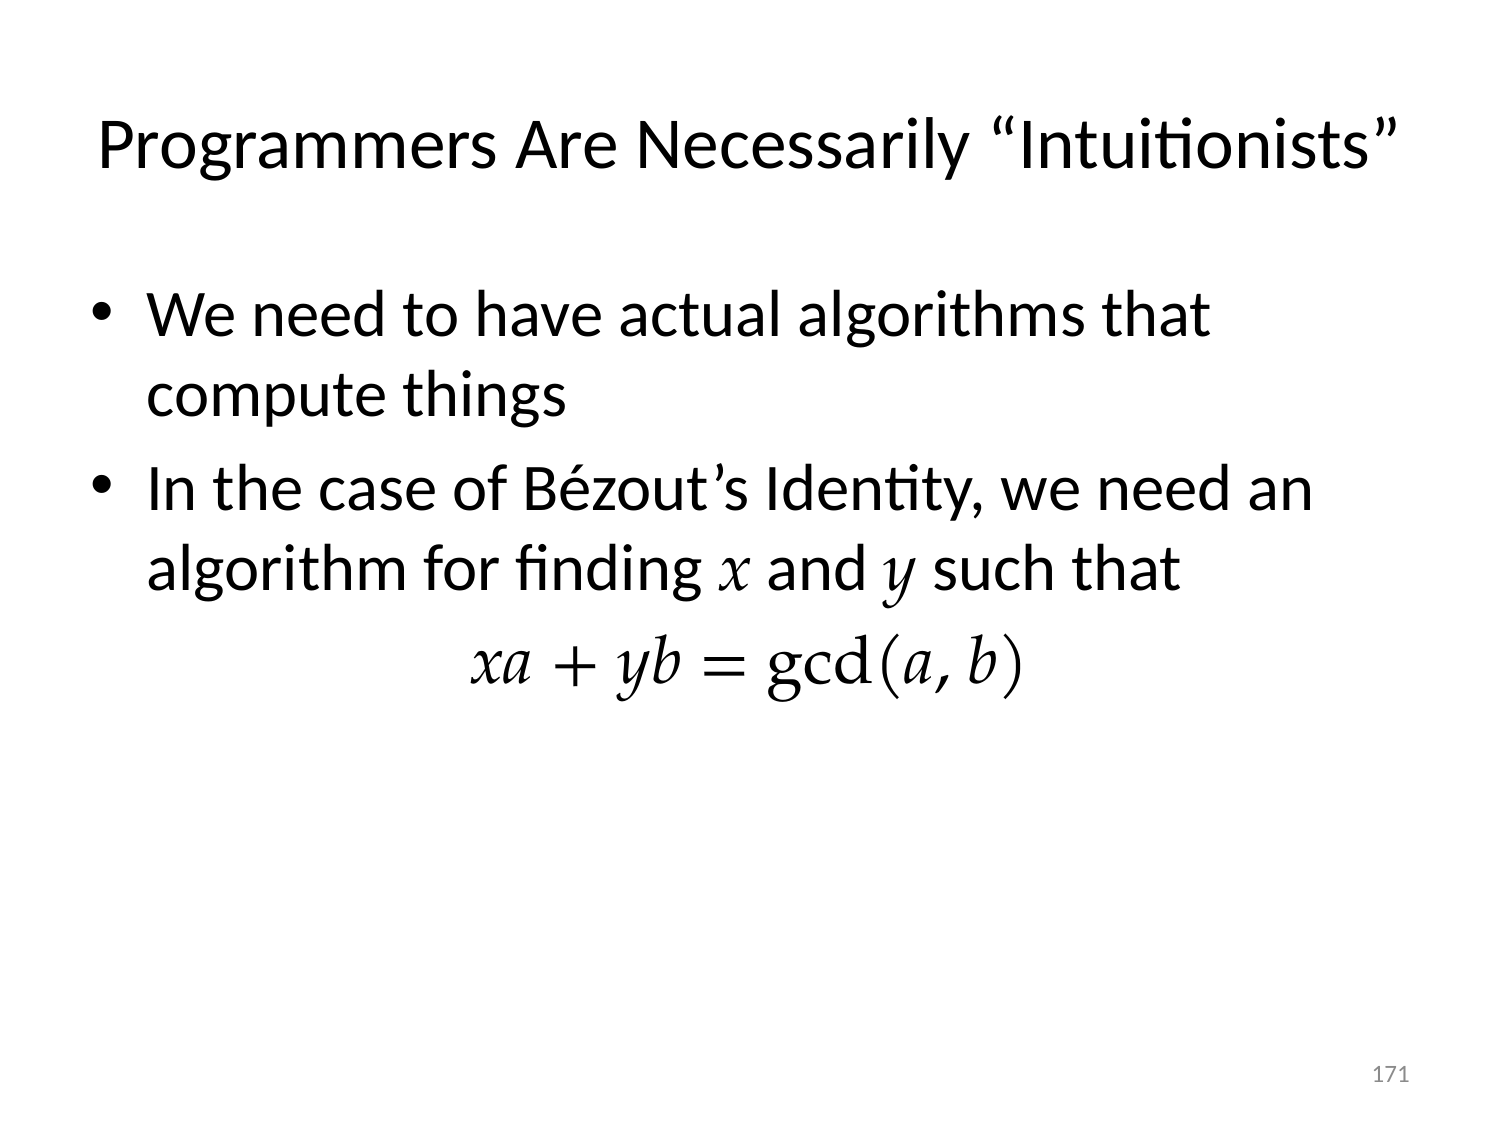

# Programmers Are Necessarily “Intuitionists”
We need to have actual algorithms that compute things
In the case of Bézout’s Identity, we need an algorithm for finding x and y such that
xa + yb = gcd(a, b)
171